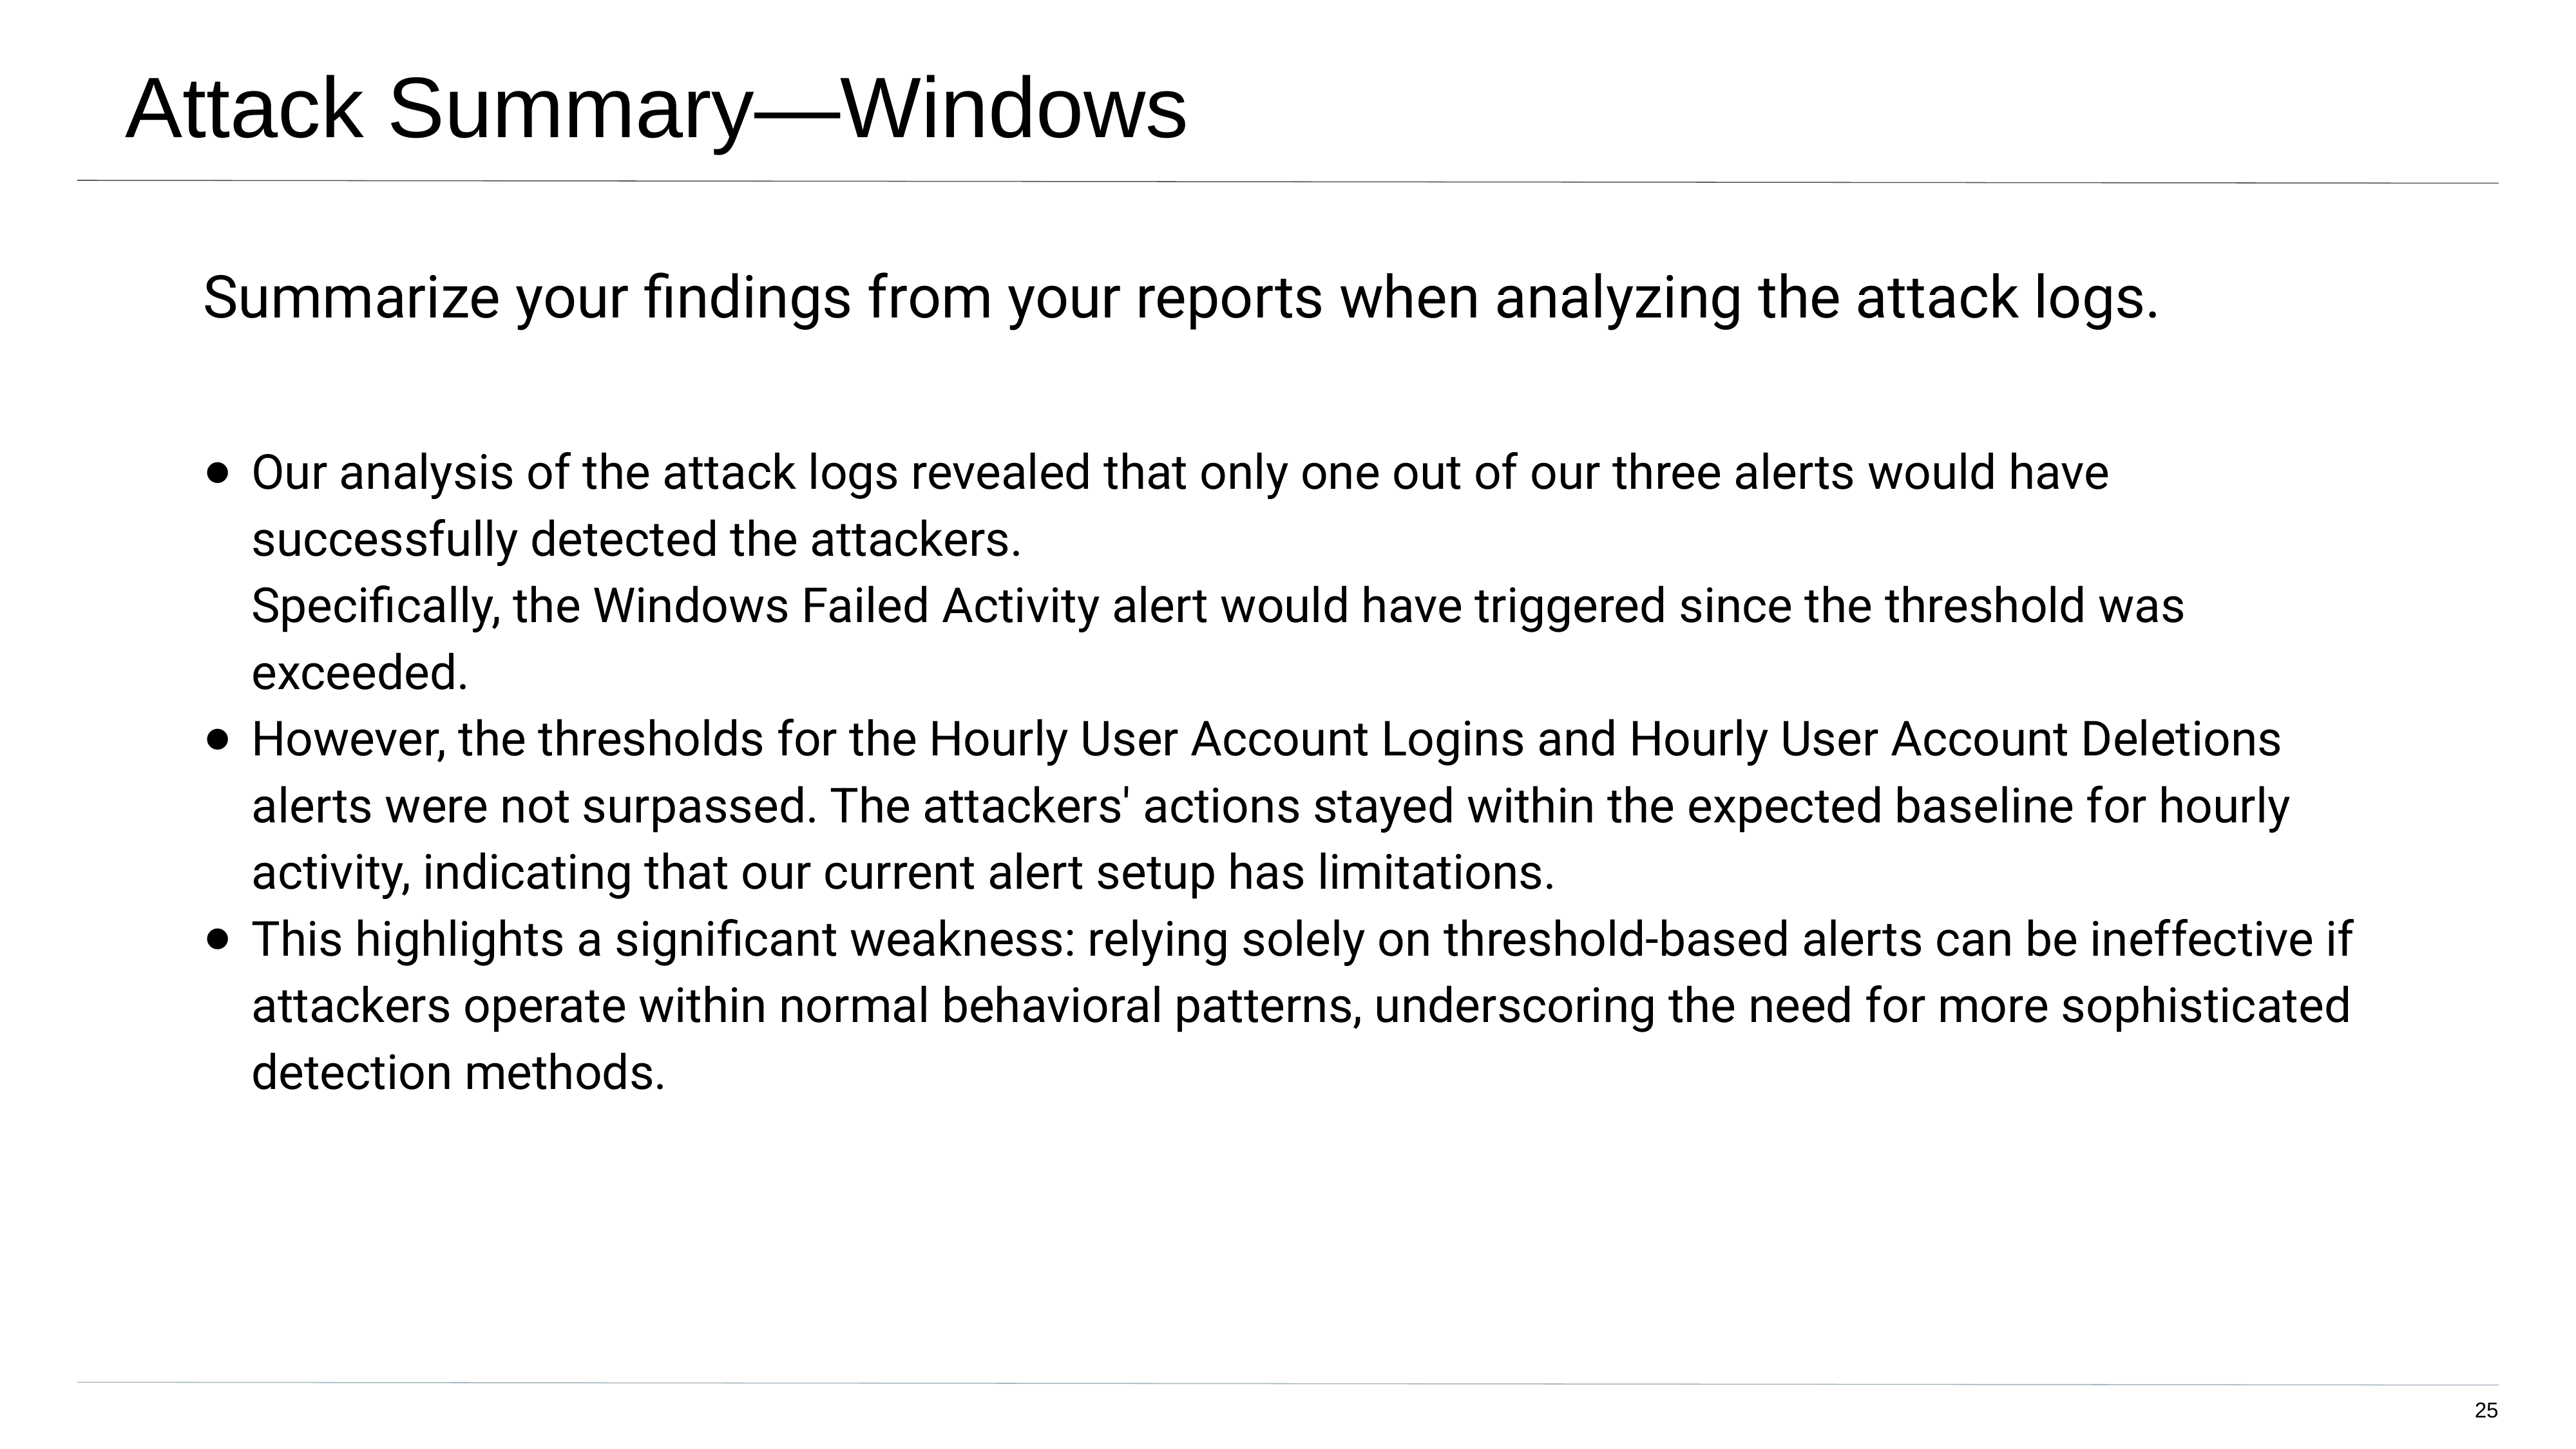

# Attack Summary—Windows
Summarize your findings from your reports when analyzing the attack logs.

Our analysis of the attack logs revealed that only one out of our three alerts would have successfully detected the attackers.
Specifically, the Windows Failed Activity alert would have triggered since the threshold was exceeded.
However, the thresholds for the Hourly User Account Logins and Hourly User Account Deletions alerts were not surpassed. The attackers' actions stayed within the expected baseline for hourly activity, indicating that our current alert setup has limitations.
This highlights a significant weakness: relying solely on threshold-based alerts can be ineffective if attackers operate within normal behavioral patterns, underscoring the need for more sophisticated detection methods.

25